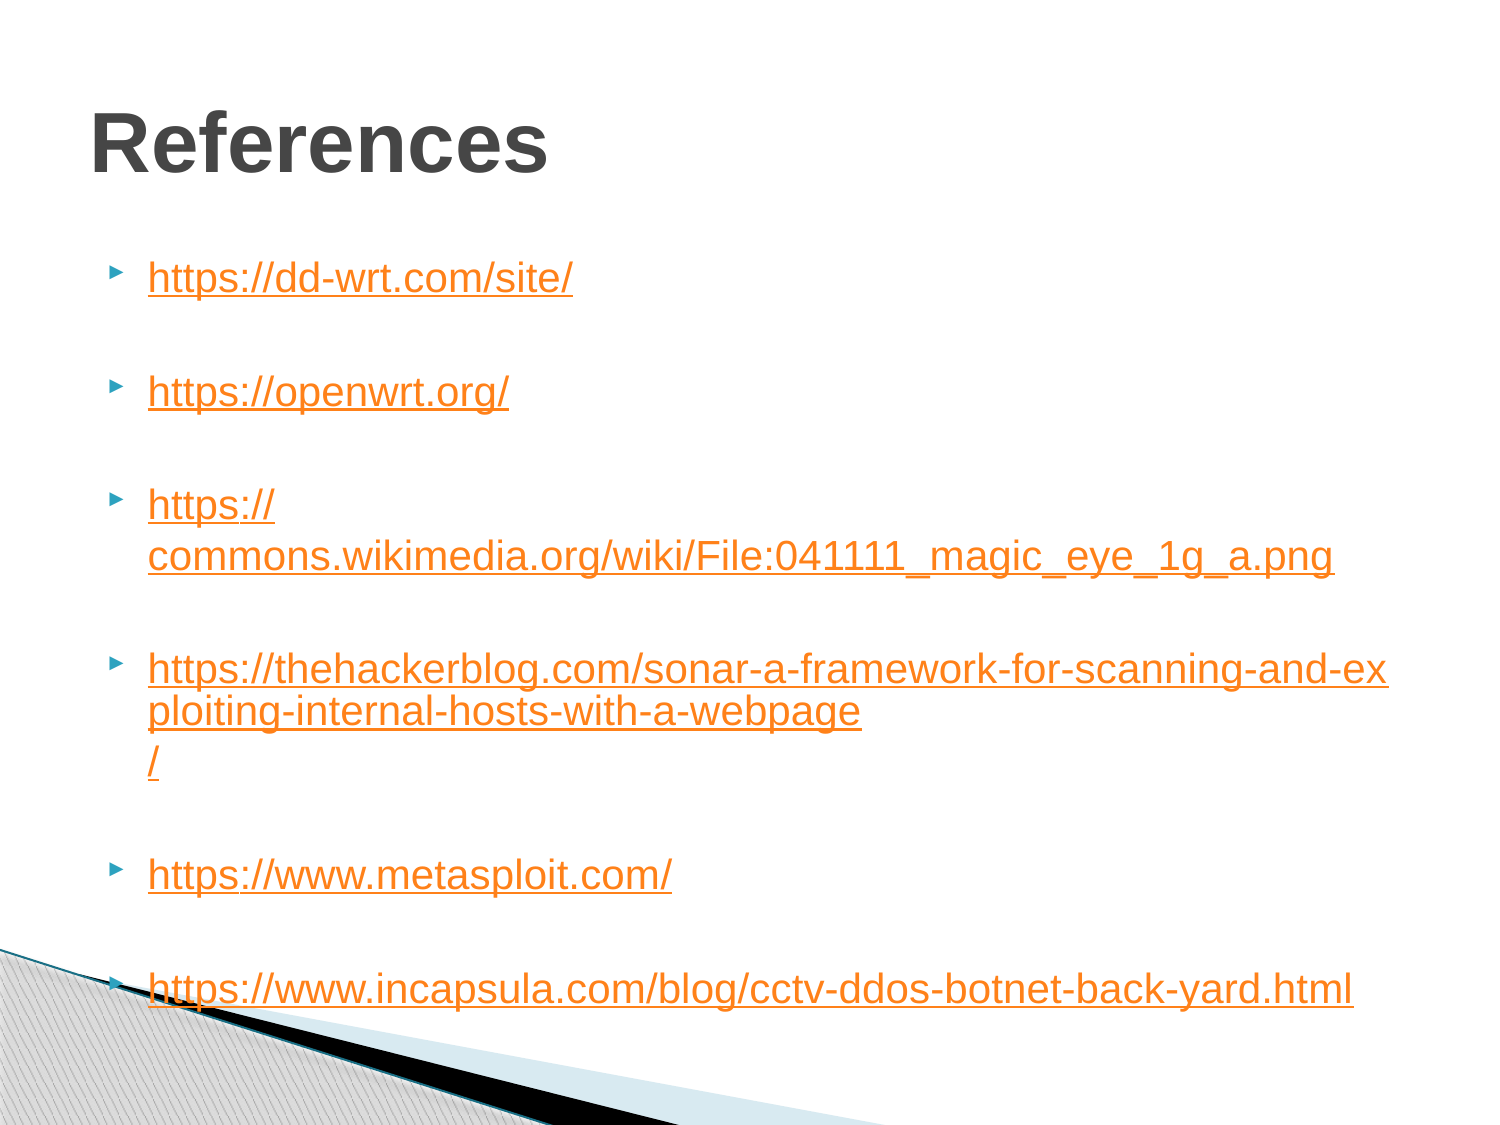

# References
https://dd-wrt.com/site/

https://openwrt.org/

https://commons.wikimedia.org/wiki/File:041111_magic_eye_1g_a.png

https://thehackerblog.com/sonar-a-framework-for-scanning-and-exploiting-internal-hosts-with-a-webpage/

https://www.metasploit.com/

https://www.incapsula.com/blog/cctv-ddos-botnet-back-yard.html